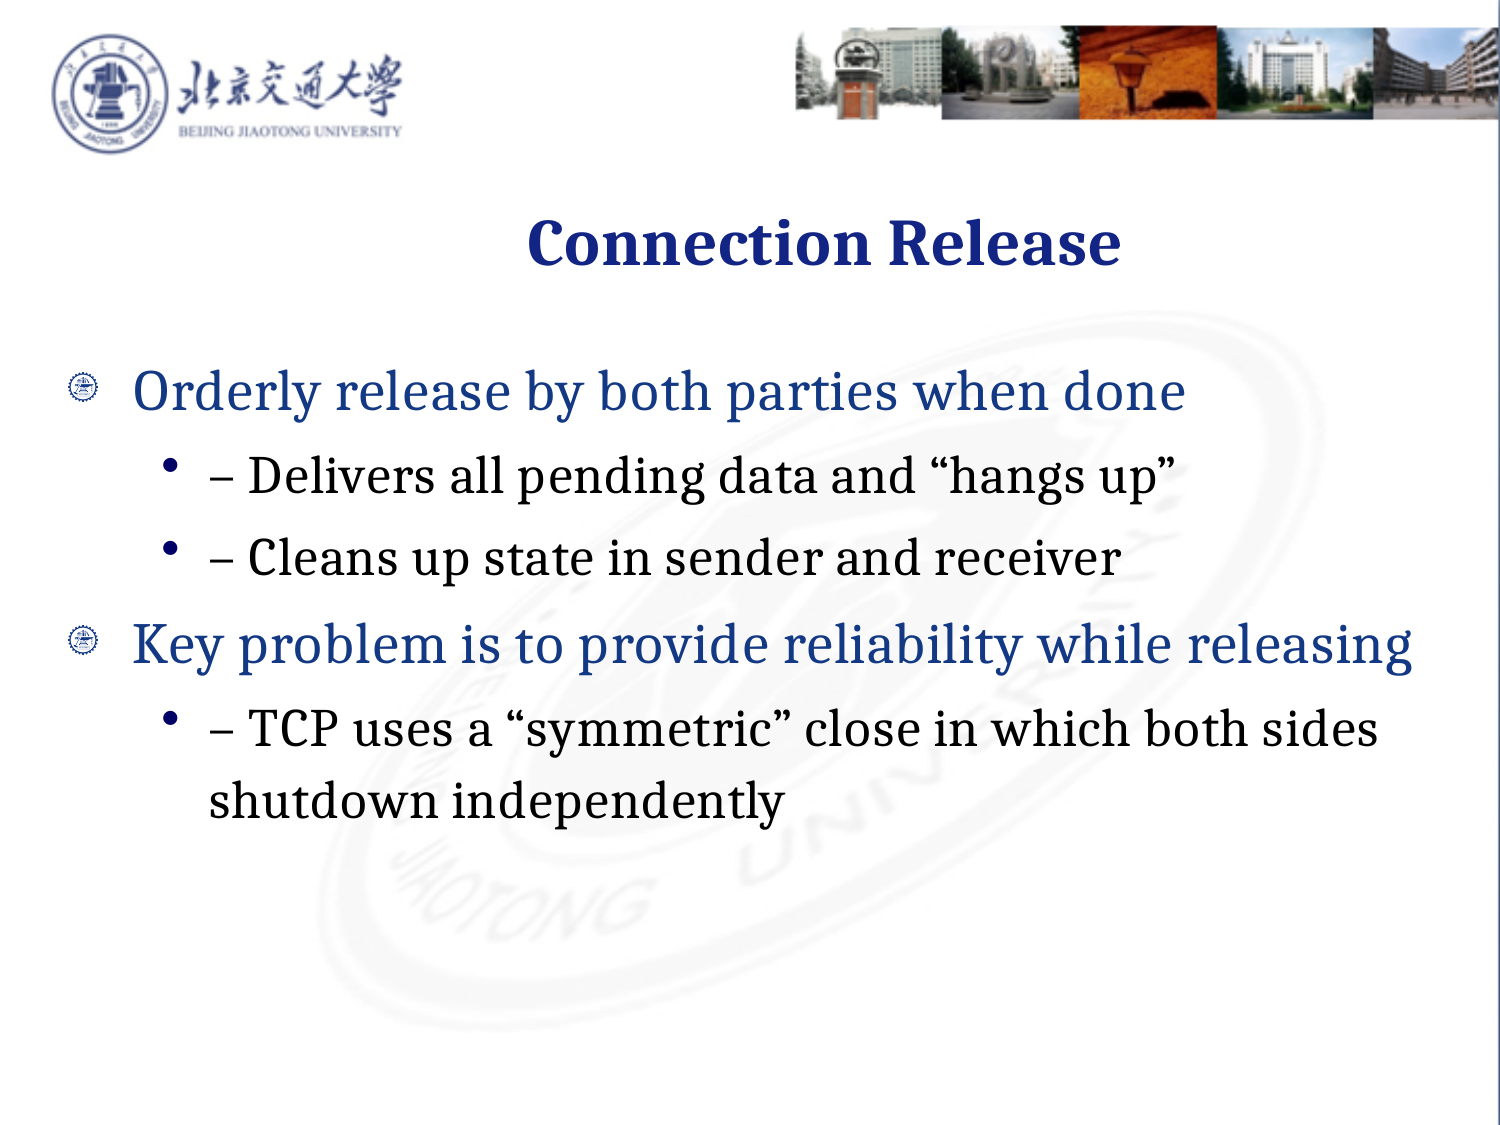

Connection Release
Orderly release by both parties when done
– Delivers all pending data and “hangs up”
– Cleans up state in sender and receiver
Key problem is to provide reliability while releasing
– TCP uses a “symmetric” close in which both sides shutdown independently